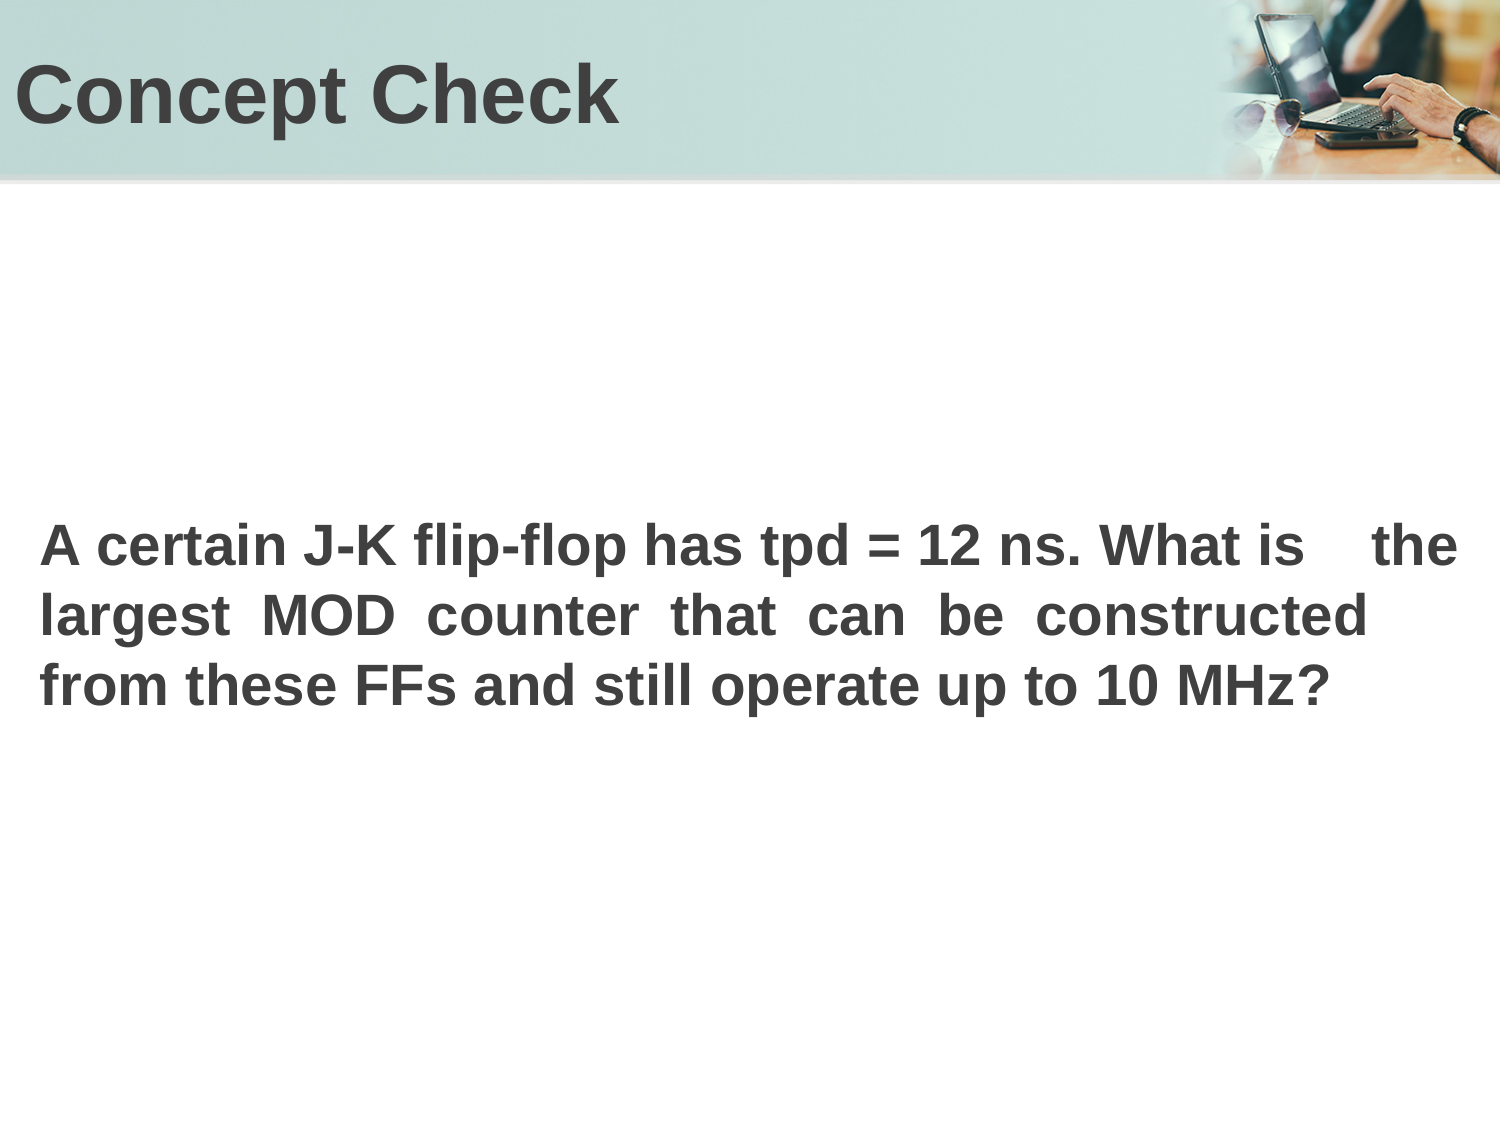

# Concept Check
A certain J-K flip-flop has tpd = 12 ns. What is    the largest MOD counter that can be constructed    from these FFs and still operate up to 10 MHz?